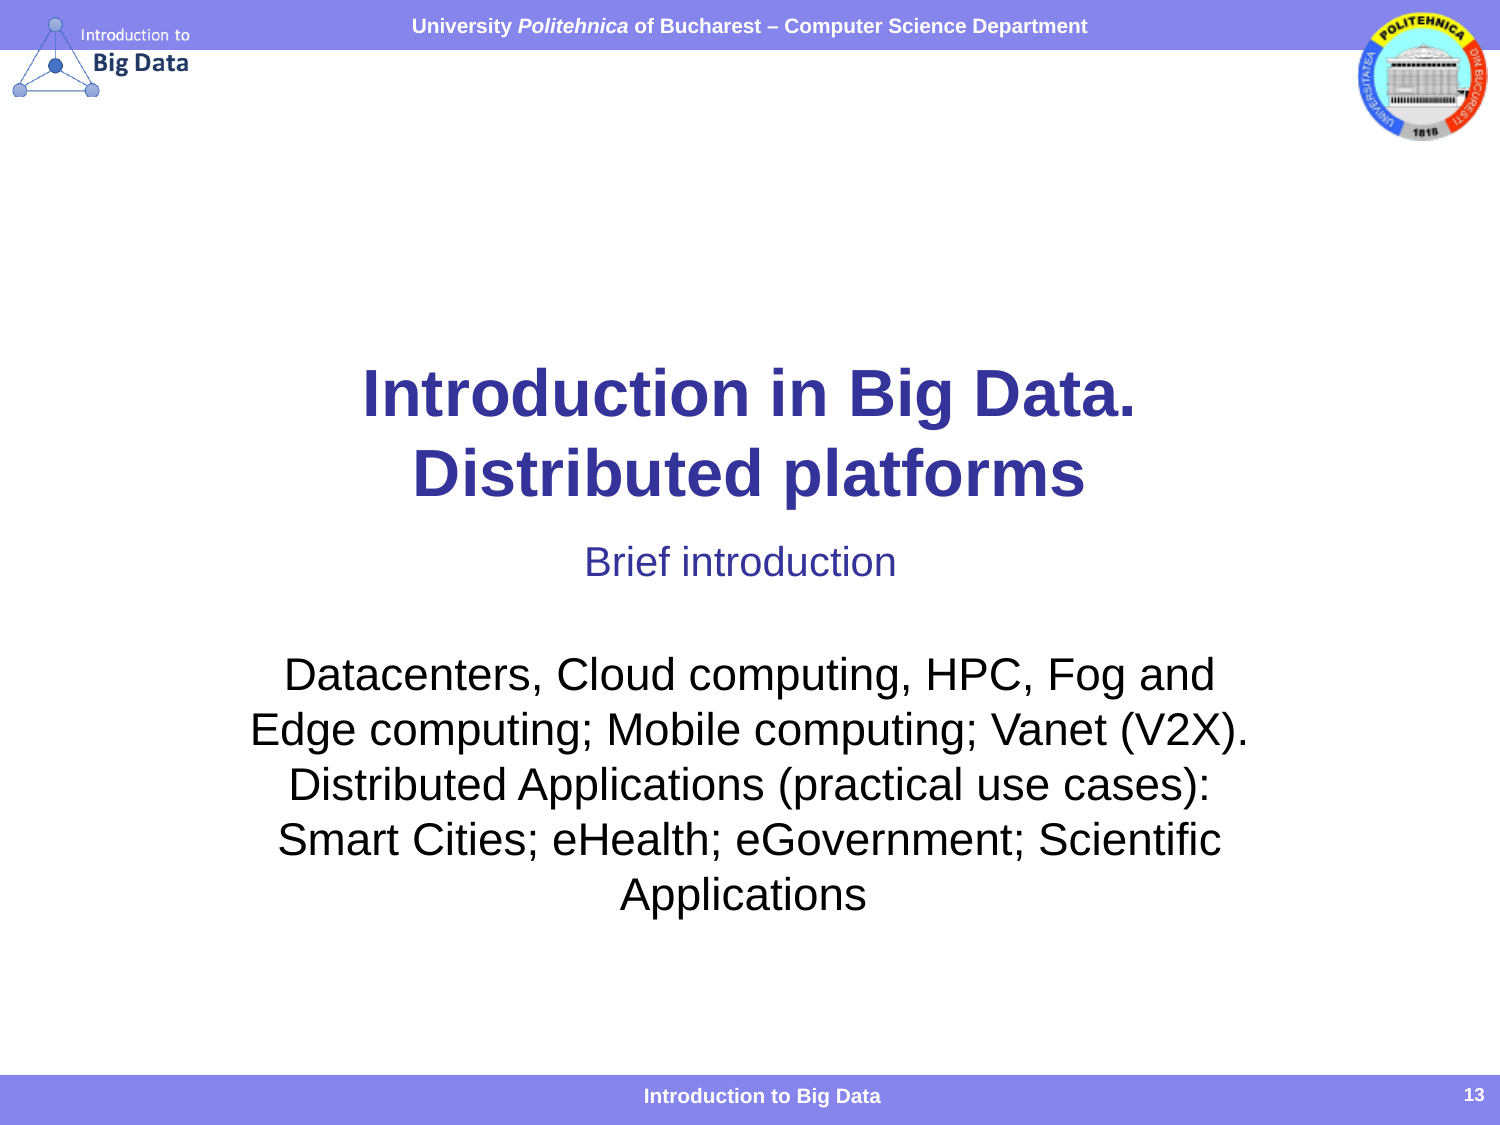

# Introduction in Big Data. Distributed platforms Brief introduction
Datacenters, Cloud computing, HPC, Fog and Edge computing; Mobile computing; Vanet (V2X). Distributed Applications (practical use cases): Smart Cities; eHealth; eGovernment; Scientific Applications
Introduction to Big Data
13